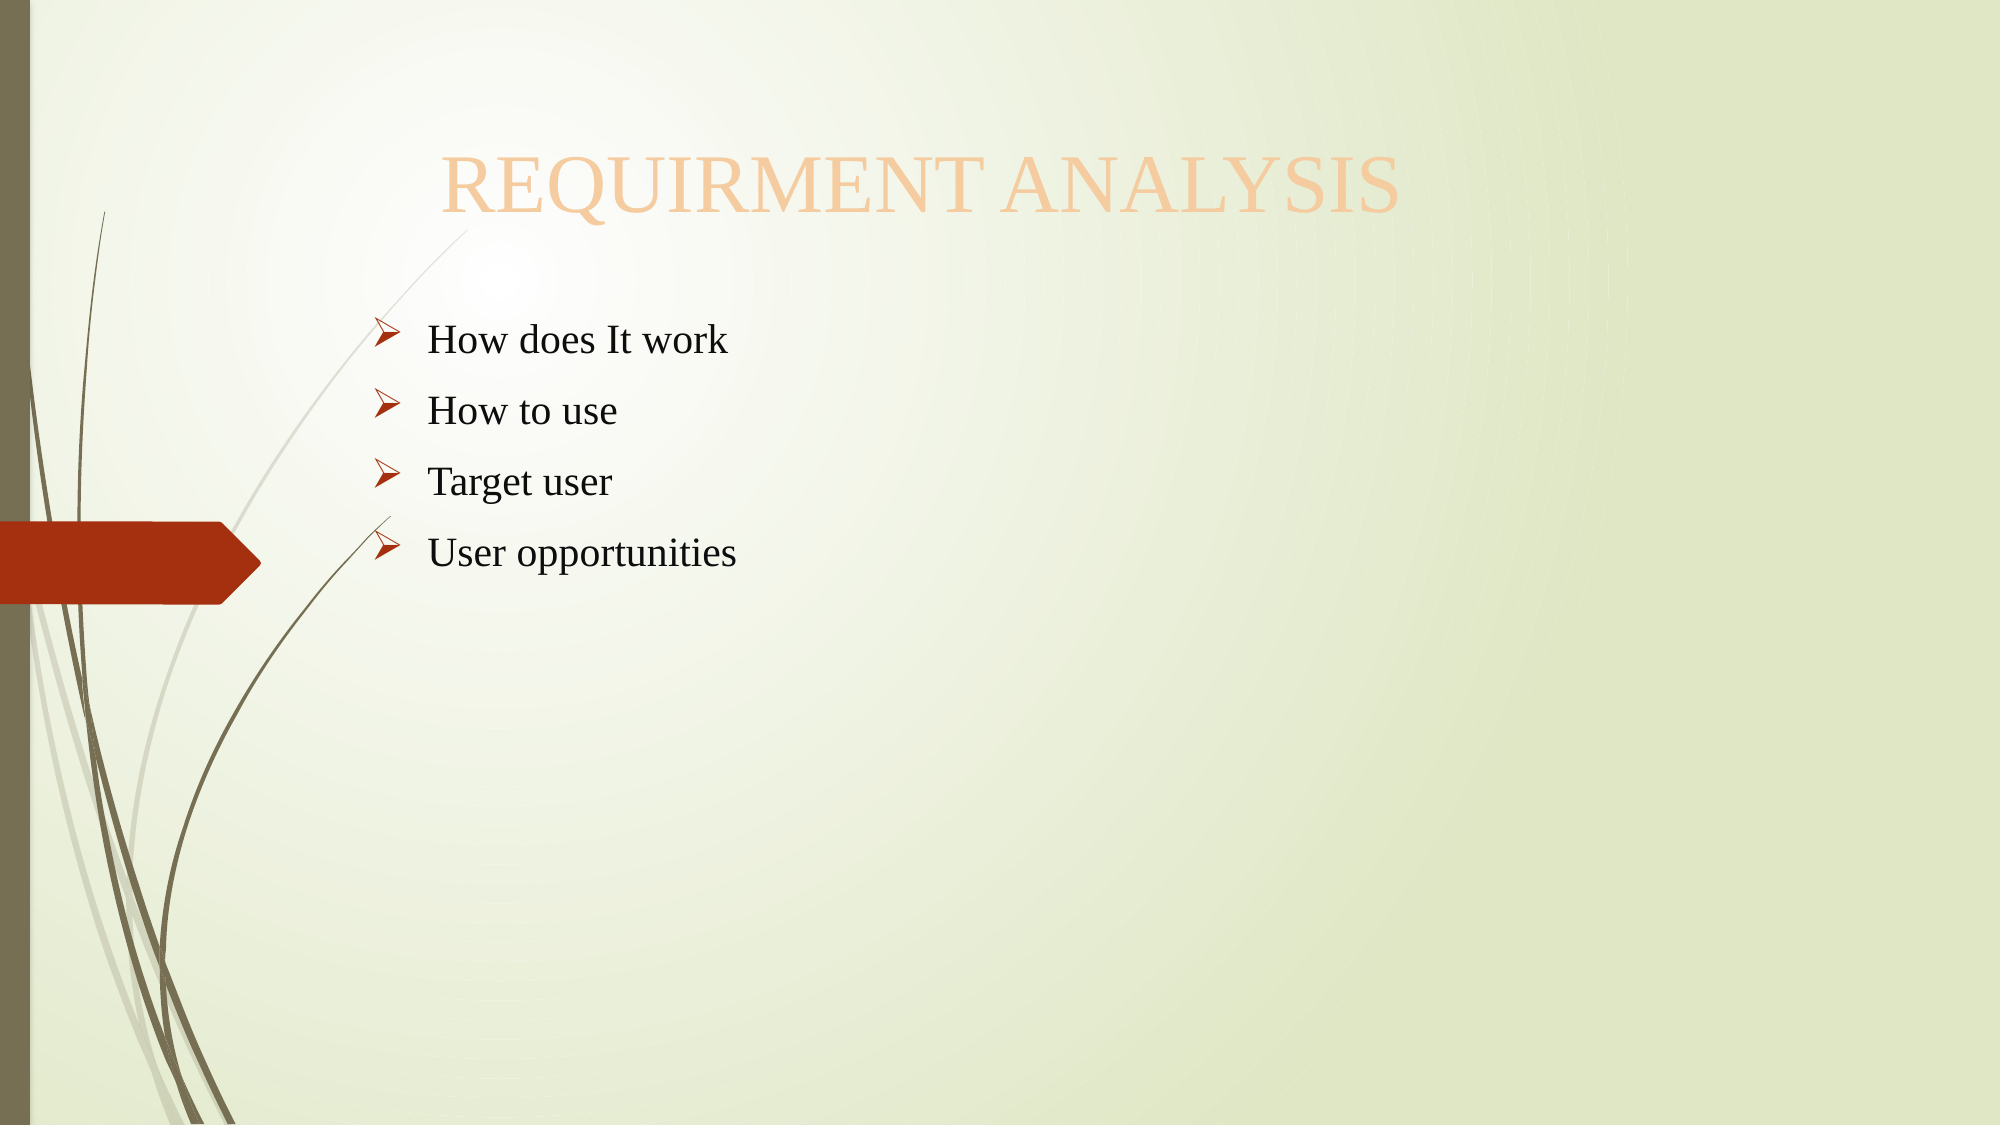

# REQUIRMENT ANALYSIS
How does It work
How to use
Target user
User opportunities